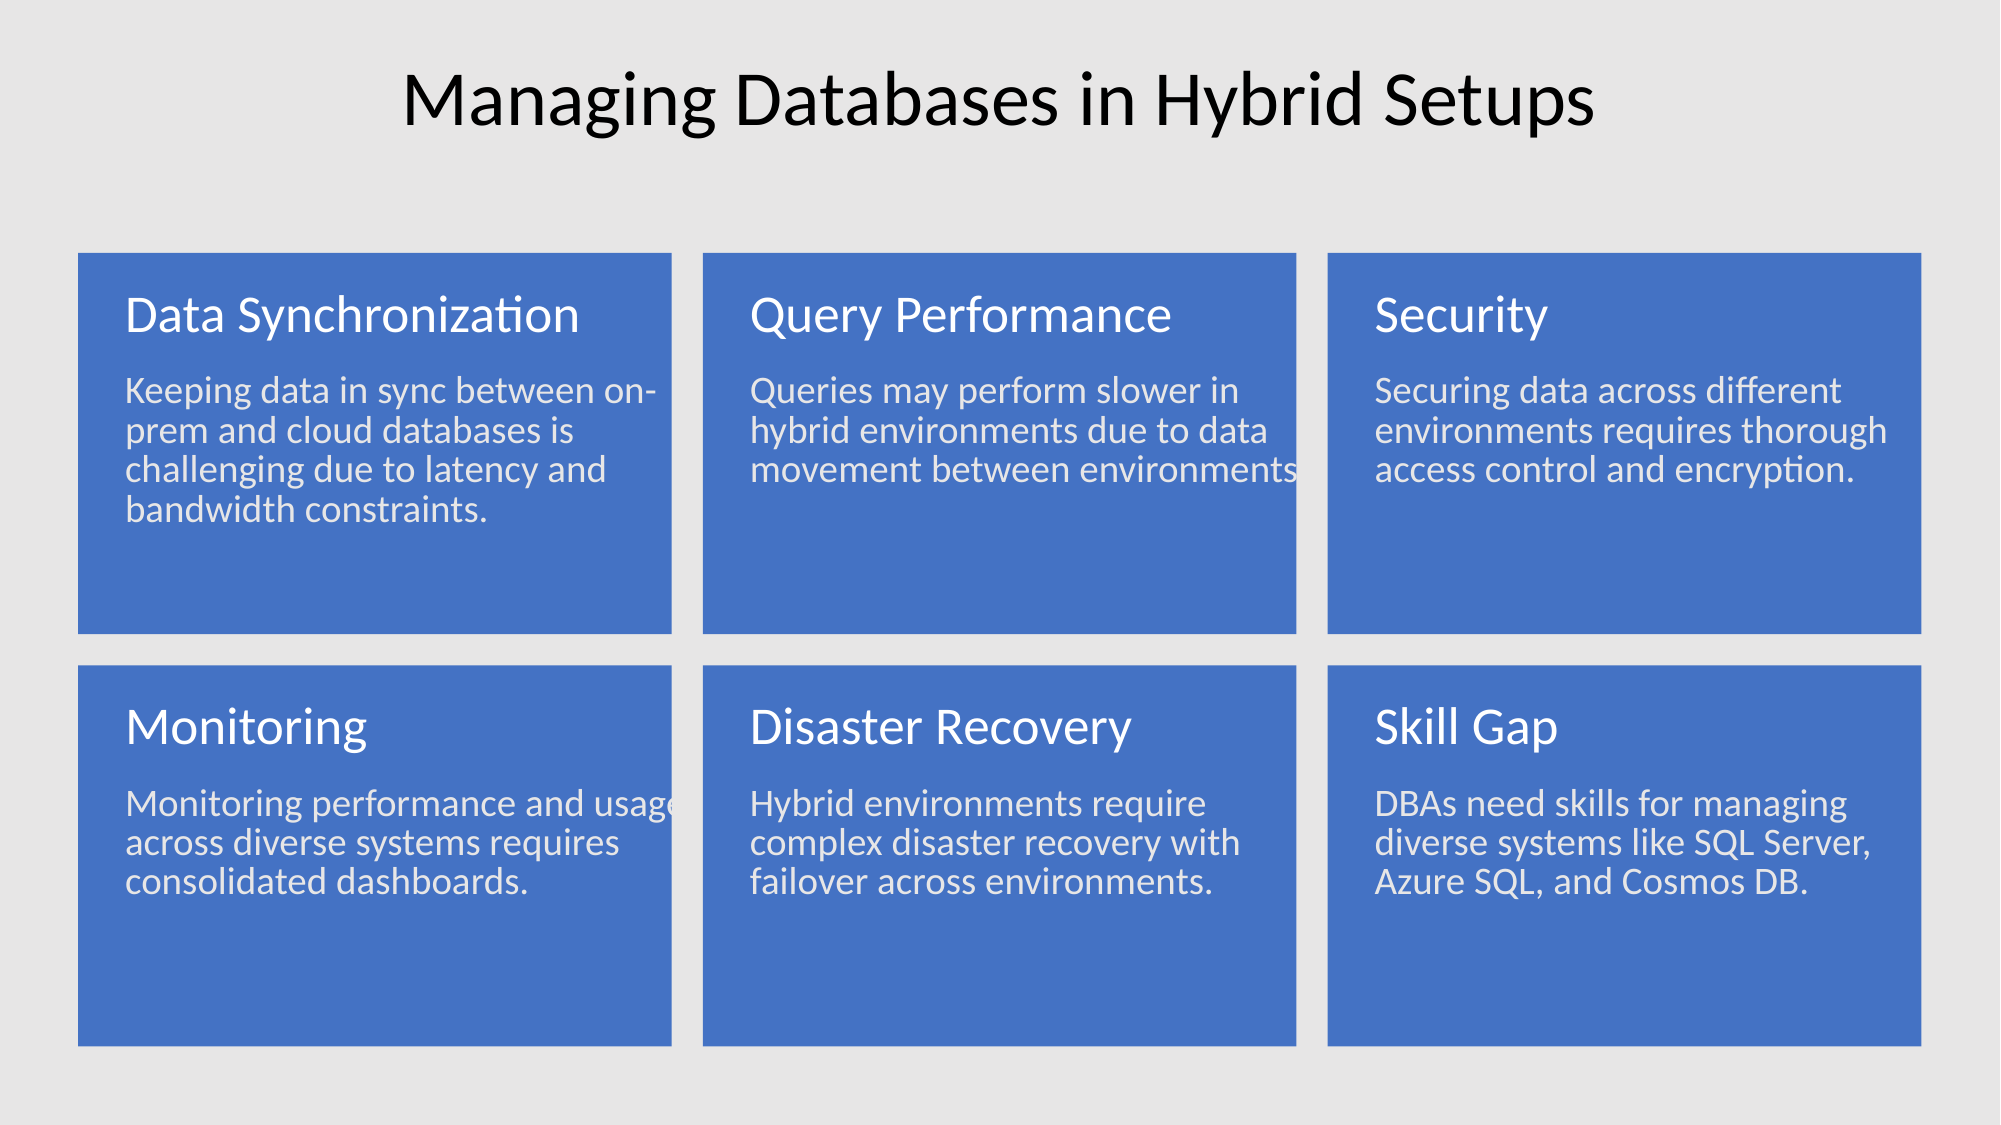

Managing Databases in Hybrid Setups

Data Synchronization
Query Performance
Security
Keeping data in sync between on-prem and cloud databases is challenging due to latency and bandwidth constraints.
Queries may perform slower in hybrid environments due to data movement between environments.
Securing data across different environments requires thorough access control and encryption.

Monitoring
Disaster Recovery
Skill Gap
Monitoring performance and usage across diverse systems requires consolidated dashboards.
Hybrid environments require complex disaster recovery with failover across environments.
DBAs need skills for managing diverse systems like SQL Server, Azure SQL, and Cosmos DB.